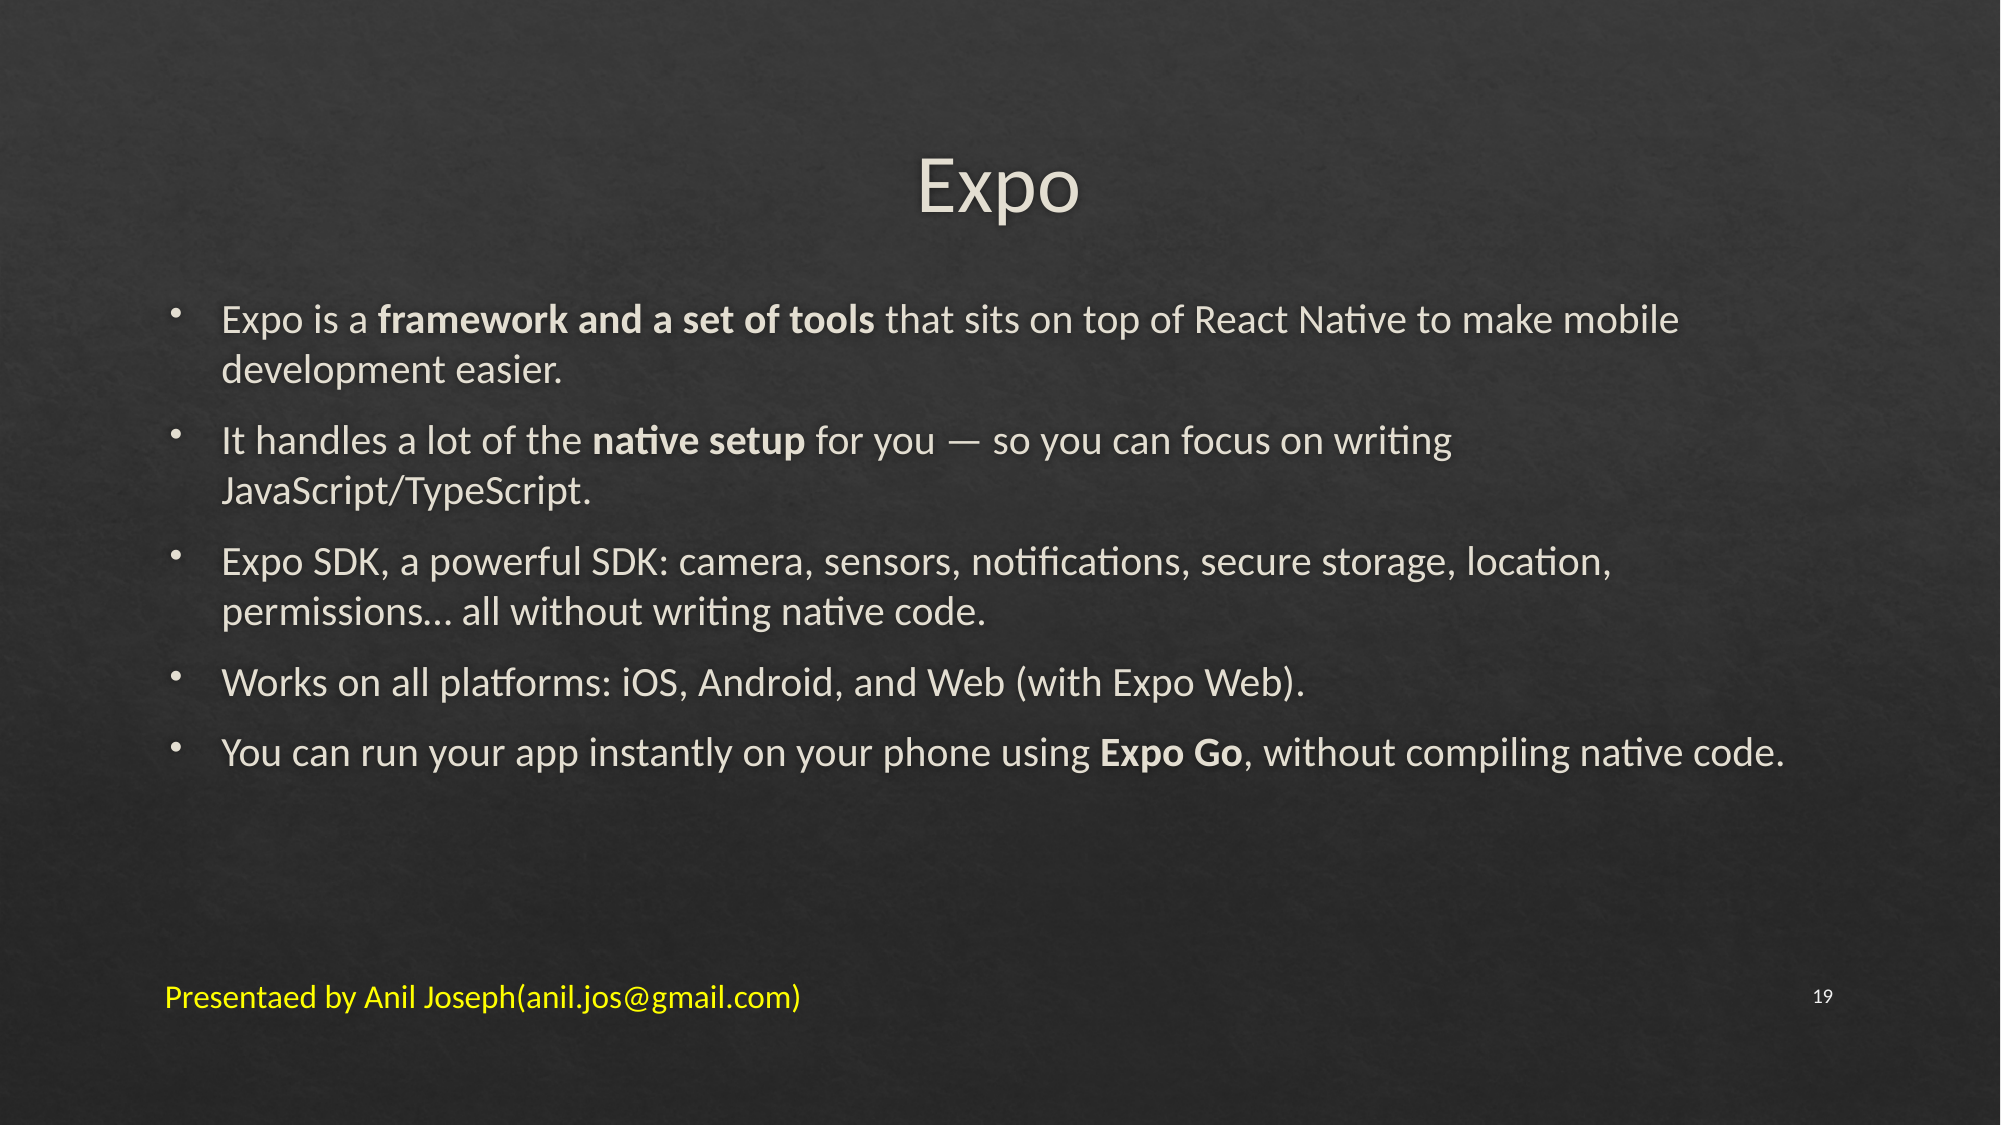

# Expo
Expo is a framework and a set of tools that sits on top of React Native to make mobile development easier.
It handles a lot of the native setup for you — so you can focus on writing JavaScript/TypeScript.
Expo SDK, a powerful SDK: camera, sensors, notifications, secure storage, location, permissions… all without writing native code.
Works on all platforms: iOS, Android, and Web (with Expo Web).
You can run your app instantly on your phone using Expo Go, without compiling native code.
Presentaed by Anil Joseph(anil.jos@gmail.com)
19